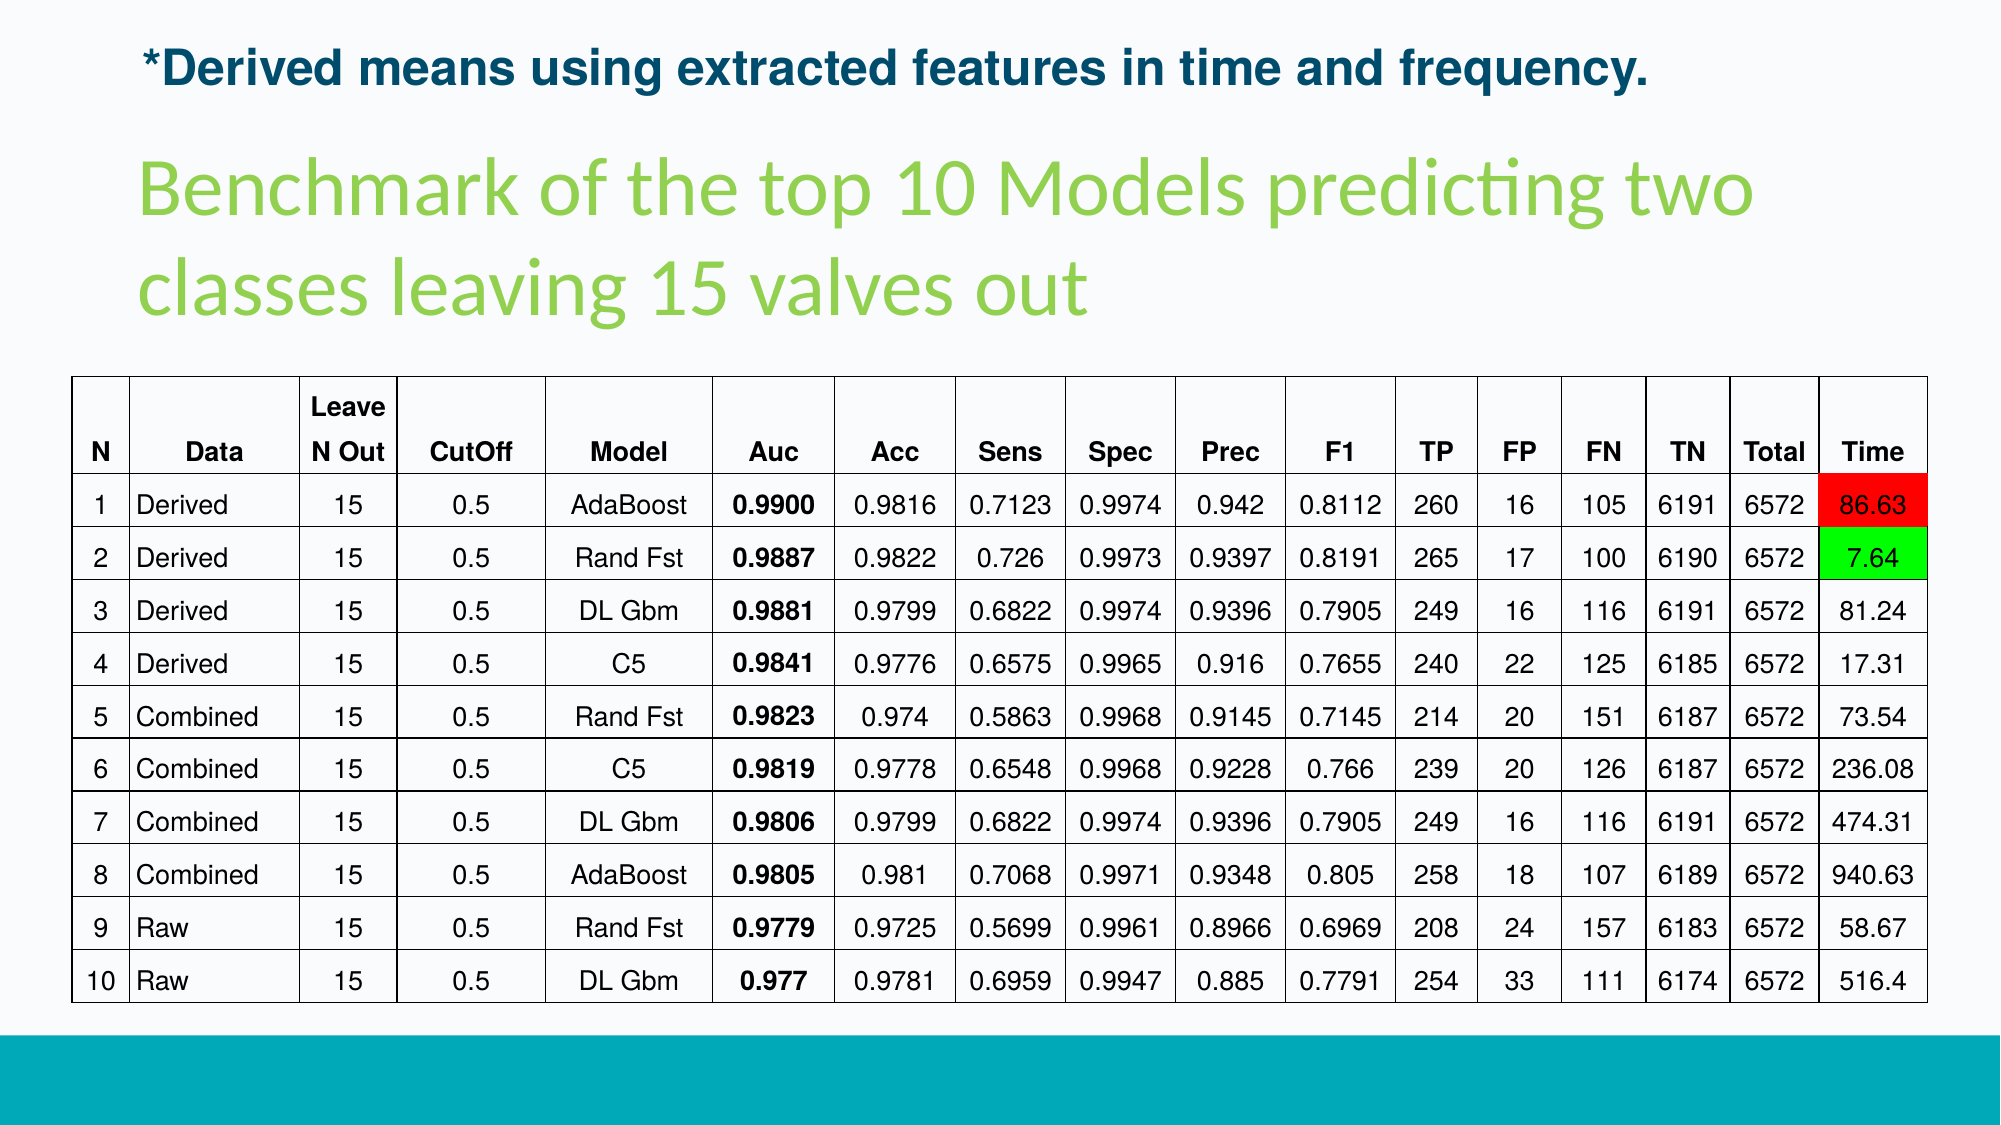

# *Derived means using extracted features in time and frequency.
Benchmark of the top 10 Models predicting two classes leaving 15 valves out
| N | Data | Leave N Out | CutOff | Model | Auc | Acc | Sens | Spec | Prec | F1 | TP | FP | FN | TN | Total | Time |
| --- | --- | --- | --- | --- | --- | --- | --- | --- | --- | --- | --- | --- | --- | --- | --- | --- |
| 1 | Derived | 15 | 0.5 | AdaBoost | 0.9900 | 0.9816 | 0.7123 | 0.9974 | 0.942 | 0.8112 | 260 | 16 | 105 | 6191 | 6572 | 86.63 |
| 2 | Derived | 15 | 0.5 | Rand Fst | 0.9887 | 0.9822 | 0.726 | 0.9973 | 0.9397 | 0.8191 | 265 | 17 | 100 | 6190 | 6572 | 7.64 |
| 3 | Derived | 15 | 0.5 | DL Gbm | 0.9881 | 0.9799 | 0.6822 | 0.9974 | 0.9396 | 0.7905 | 249 | 16 | 116 | 6191 | 6572 | 81.24 |
| 4 | Derived | 15 | 0.5 | C5 | 0.9841 | 0.9776 | 0.6575 | 0.9965 | 0.916 | 0.7655 | 240 | 22 | 125 | 6185 | 6572 | 17.31 |
| 5 | Combined | 15 | 0.5 | Rand Fst | 0.9823 | 0.974 | 0.5863 | 0.9968 | 0.9145 | 0.7145 | 214 | 20 | 151 | 6187 | 6572 | 73.54 |
| 6 | Combined | 15 | 0.5 | C5 | 0.9819 | 0.9778 | 0.6548 | 0.9968 | 0.9228 | 0.766 | 239 | 20 | 126 | 6187 | 6572 | 236.08 |
| 7 | Combined | 15 | 0.5 | DL Gbm | 0.9806 | 0.9799 | 0.6822 | 0.9974 | 0.9396 | 0.7905 | 249 | 16 | 116 | 6191 | 6572 | 474.31 |
| 8 | Combined | 15 | 0.5 | AdaBoost | 0.9805 | 0.981 | 0.7068 | 0.9971 | 0.9348 | 0.805 | 258 | 18 | 107 | 6189 | 6572 | 940.63 |
| 9 | Raw | 15 | 0.5 | Rand Fst | 0.9779 | 0.9725 | 0.5699 | 0.9961 | 0.8966 | 0.6969 | 208 | 24 | 157 | 6183 | 6572 | 58.67 |
| 10 | Raw | 15 | 0.5 | DL Gbm | 0.977 | 0.9781 | 0.6959 | 0.9947 | 0.885 | 0.7791 | 254 | 33 | 111 | 6174 | 6572 | 516.4 |